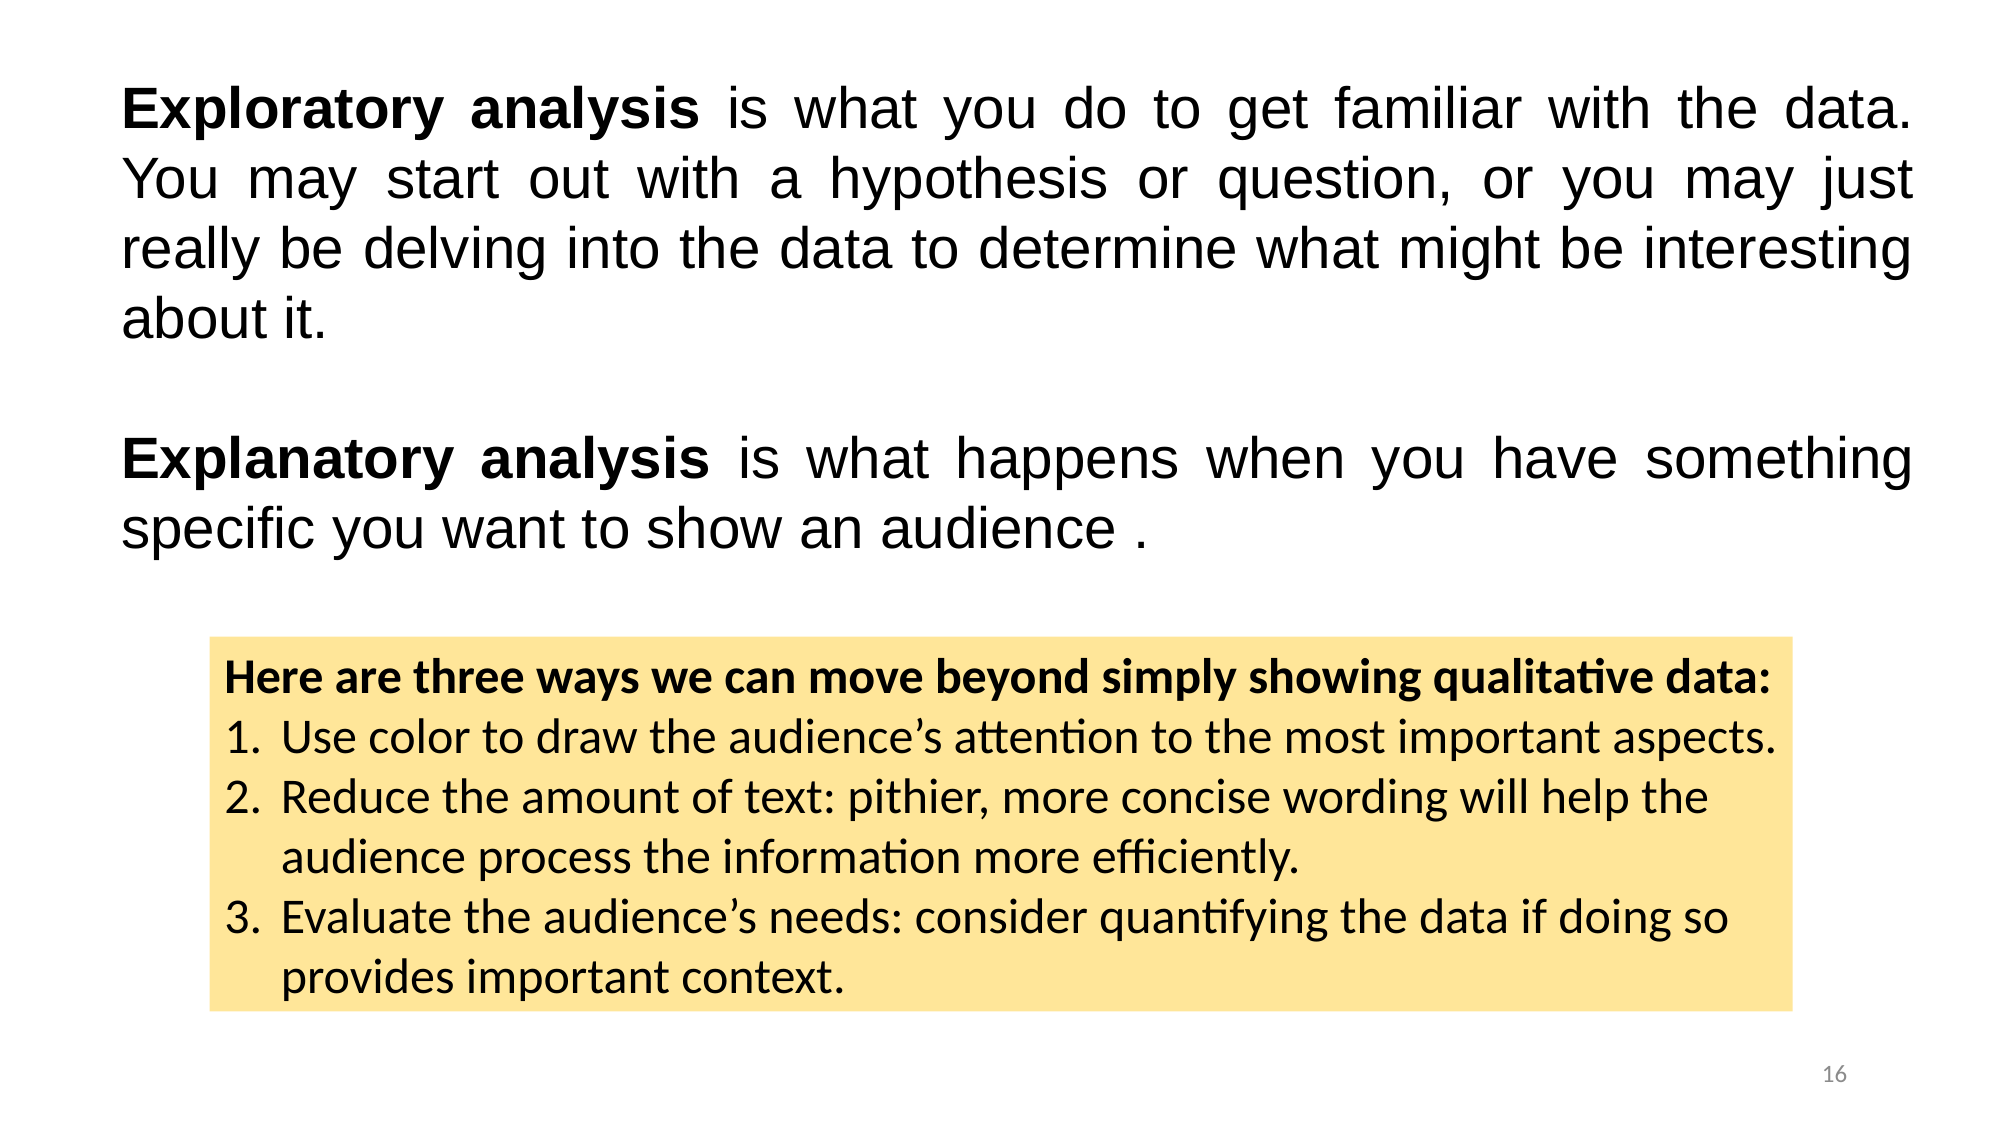

Exploratory analysis is what you do to get familiar with the data. You may start out with a hypothesis or question, or you may just really be delving into the data to determine what might be interesting about it.

Explanatory analysis is what happens when you have something specific you want to show an audience .
Here are three ways we can move beyond simply showing qualitative data:
Use color to draw the audience’s attention to the most important aspects.
Reduce the amount of text: pithier, more concise wording will help the audience process the information more efficiently.
Evaluate the audience’s needs: consider quantifying the data if doing so provides important context.
16